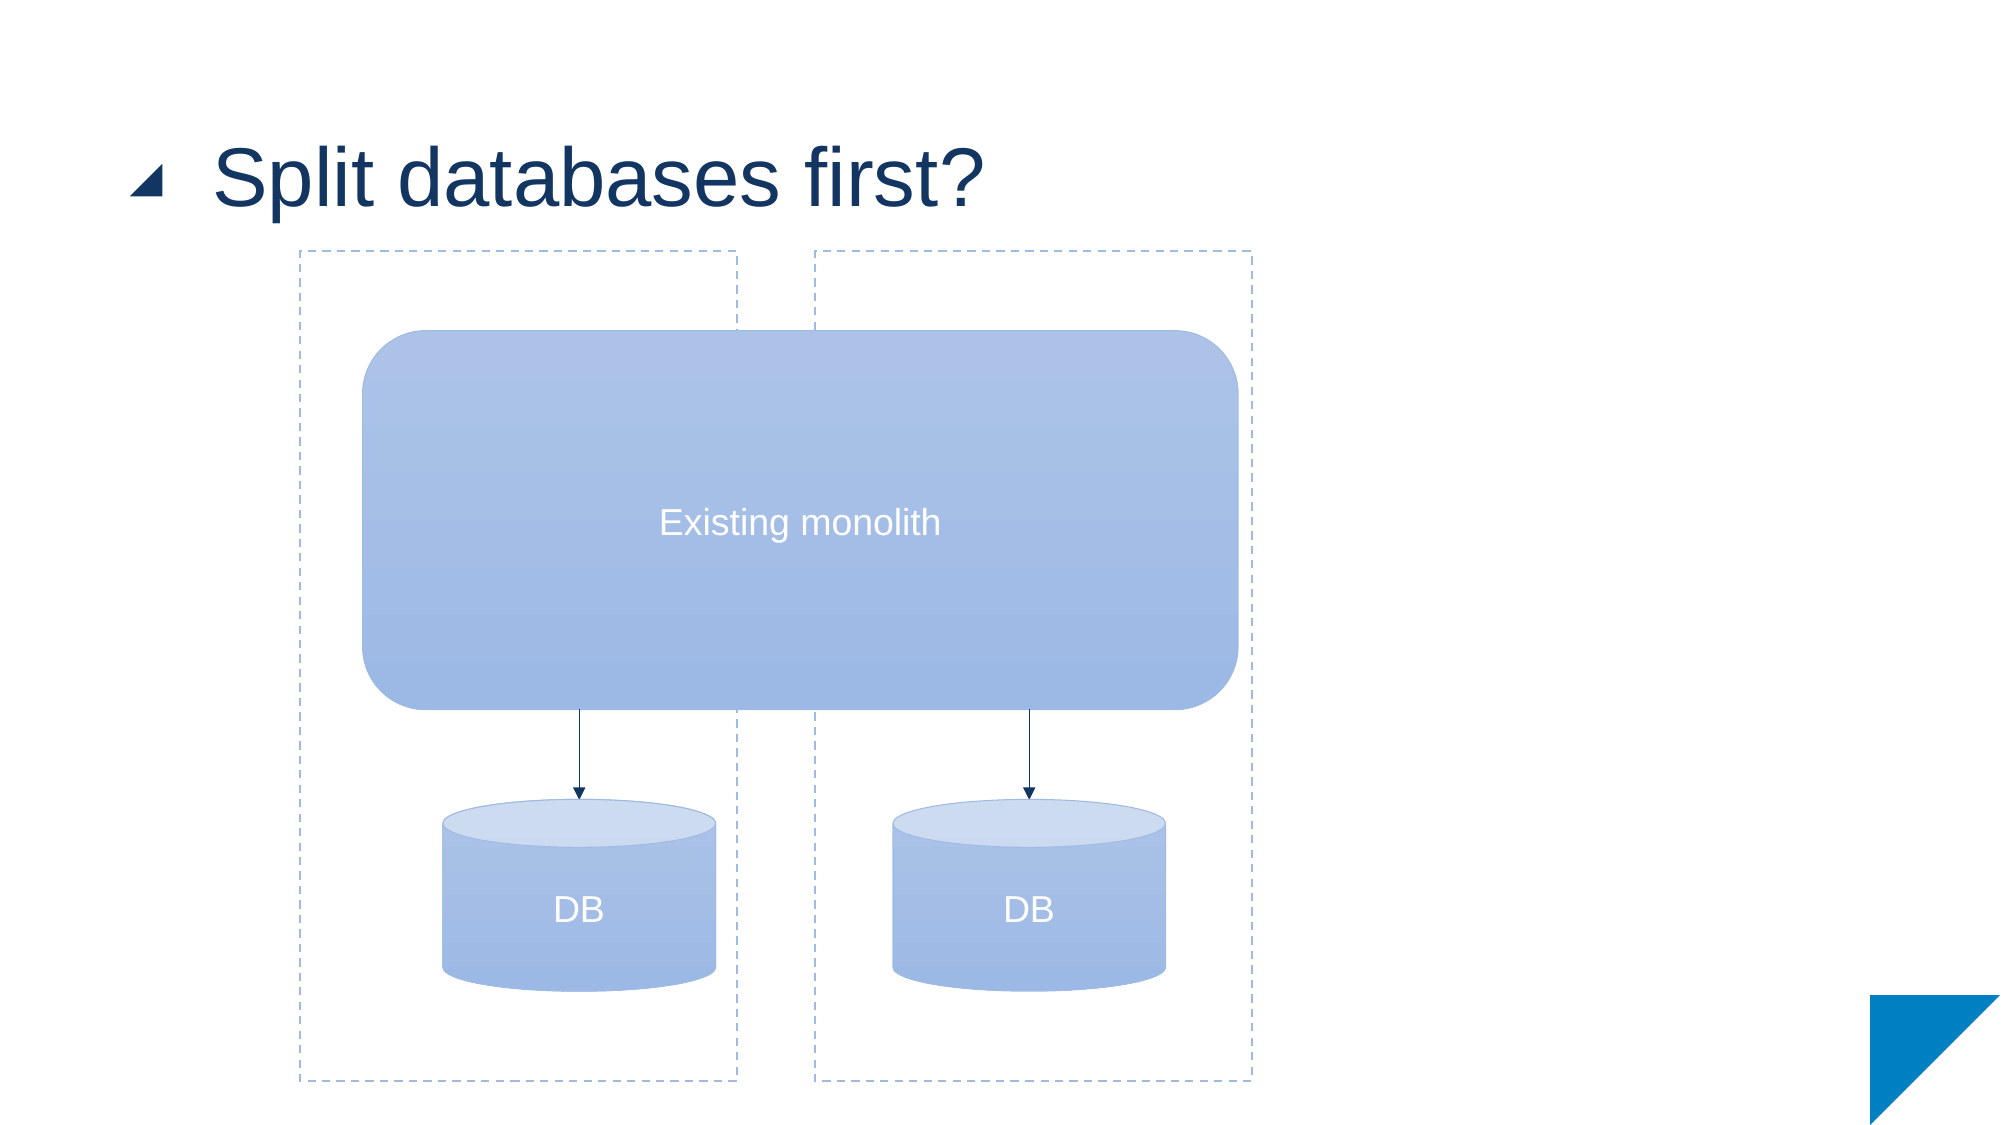

# Split databases first?

Existing monolith
DB
DB
DB